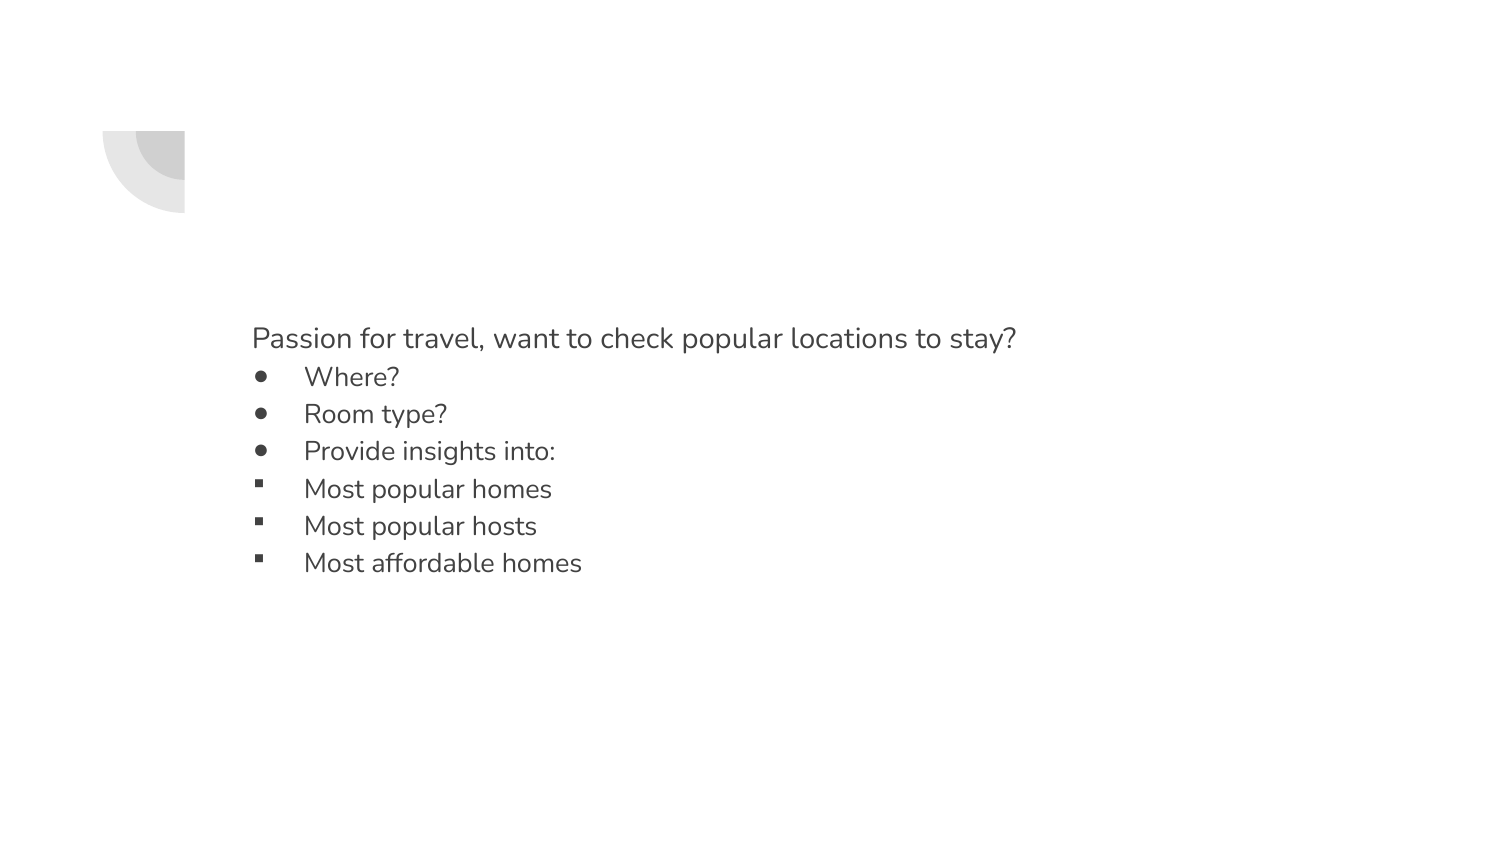

#
Passion for travel, want to check popular locations to stay?
Where?
Room type?
Provide insights into:
Most popular homes
Most popular hosts
Most affordable homes